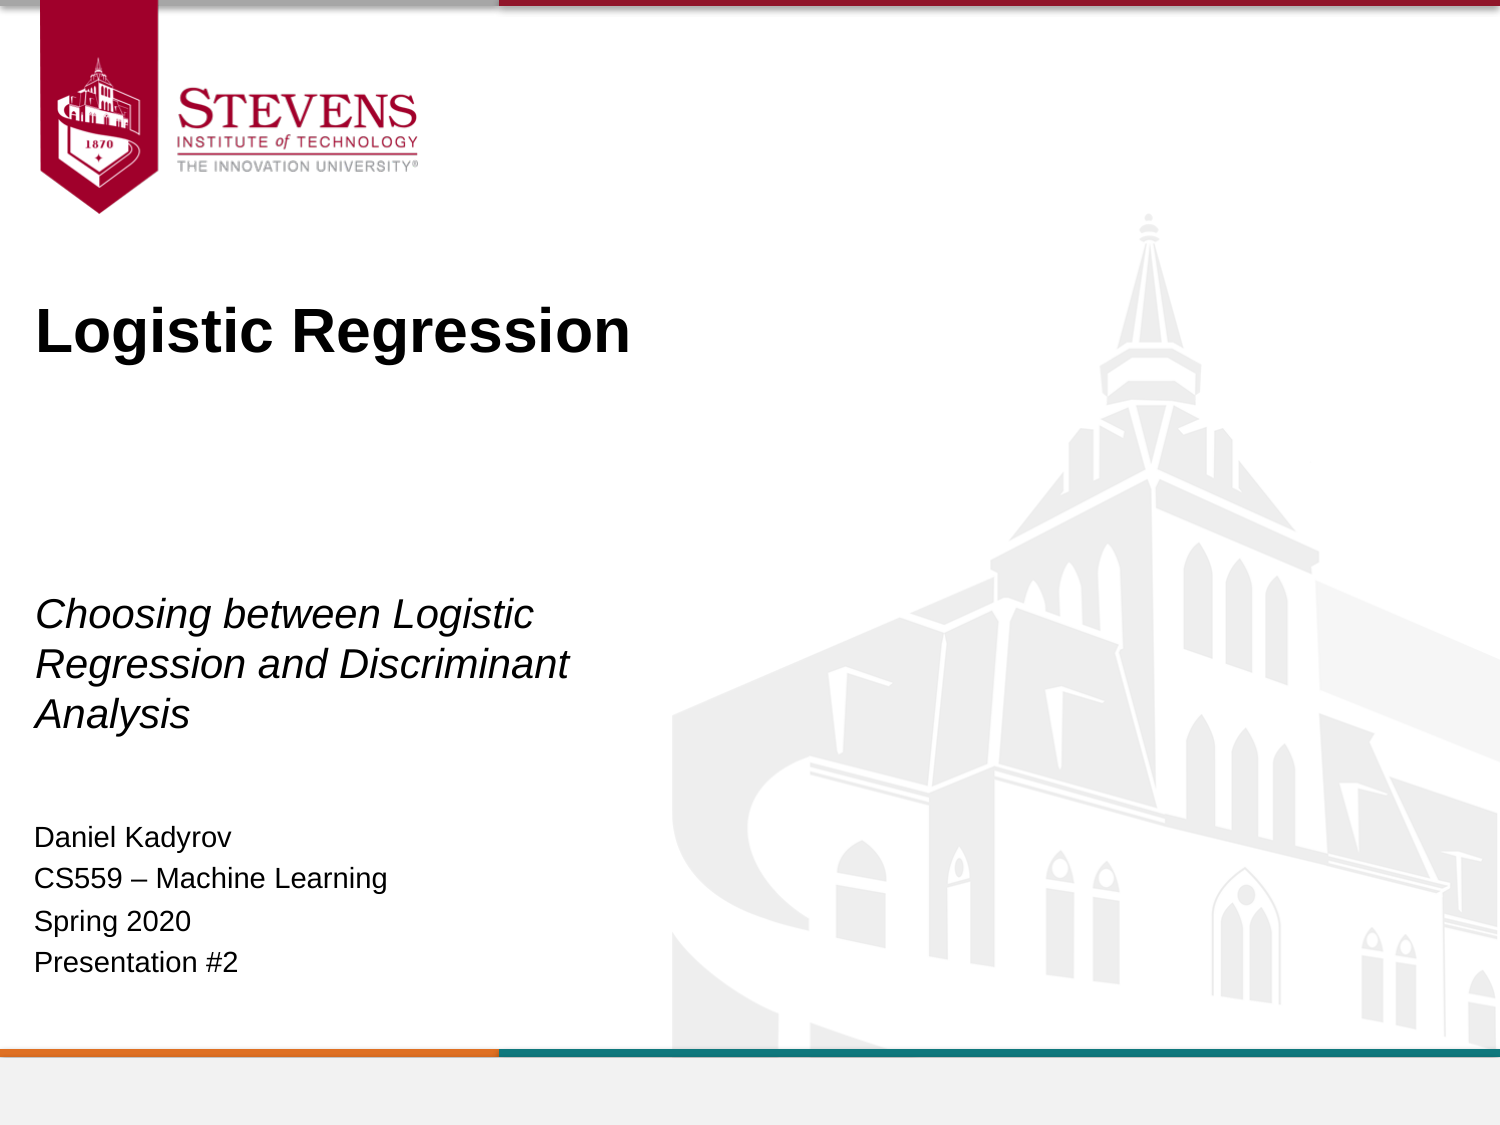

Logistic Regression
Choosing between Logistic Regression and Discriminant Analysis
Daniel Kadyrov
CS559 – Machine Learning
Spring 2020
Presentation #2